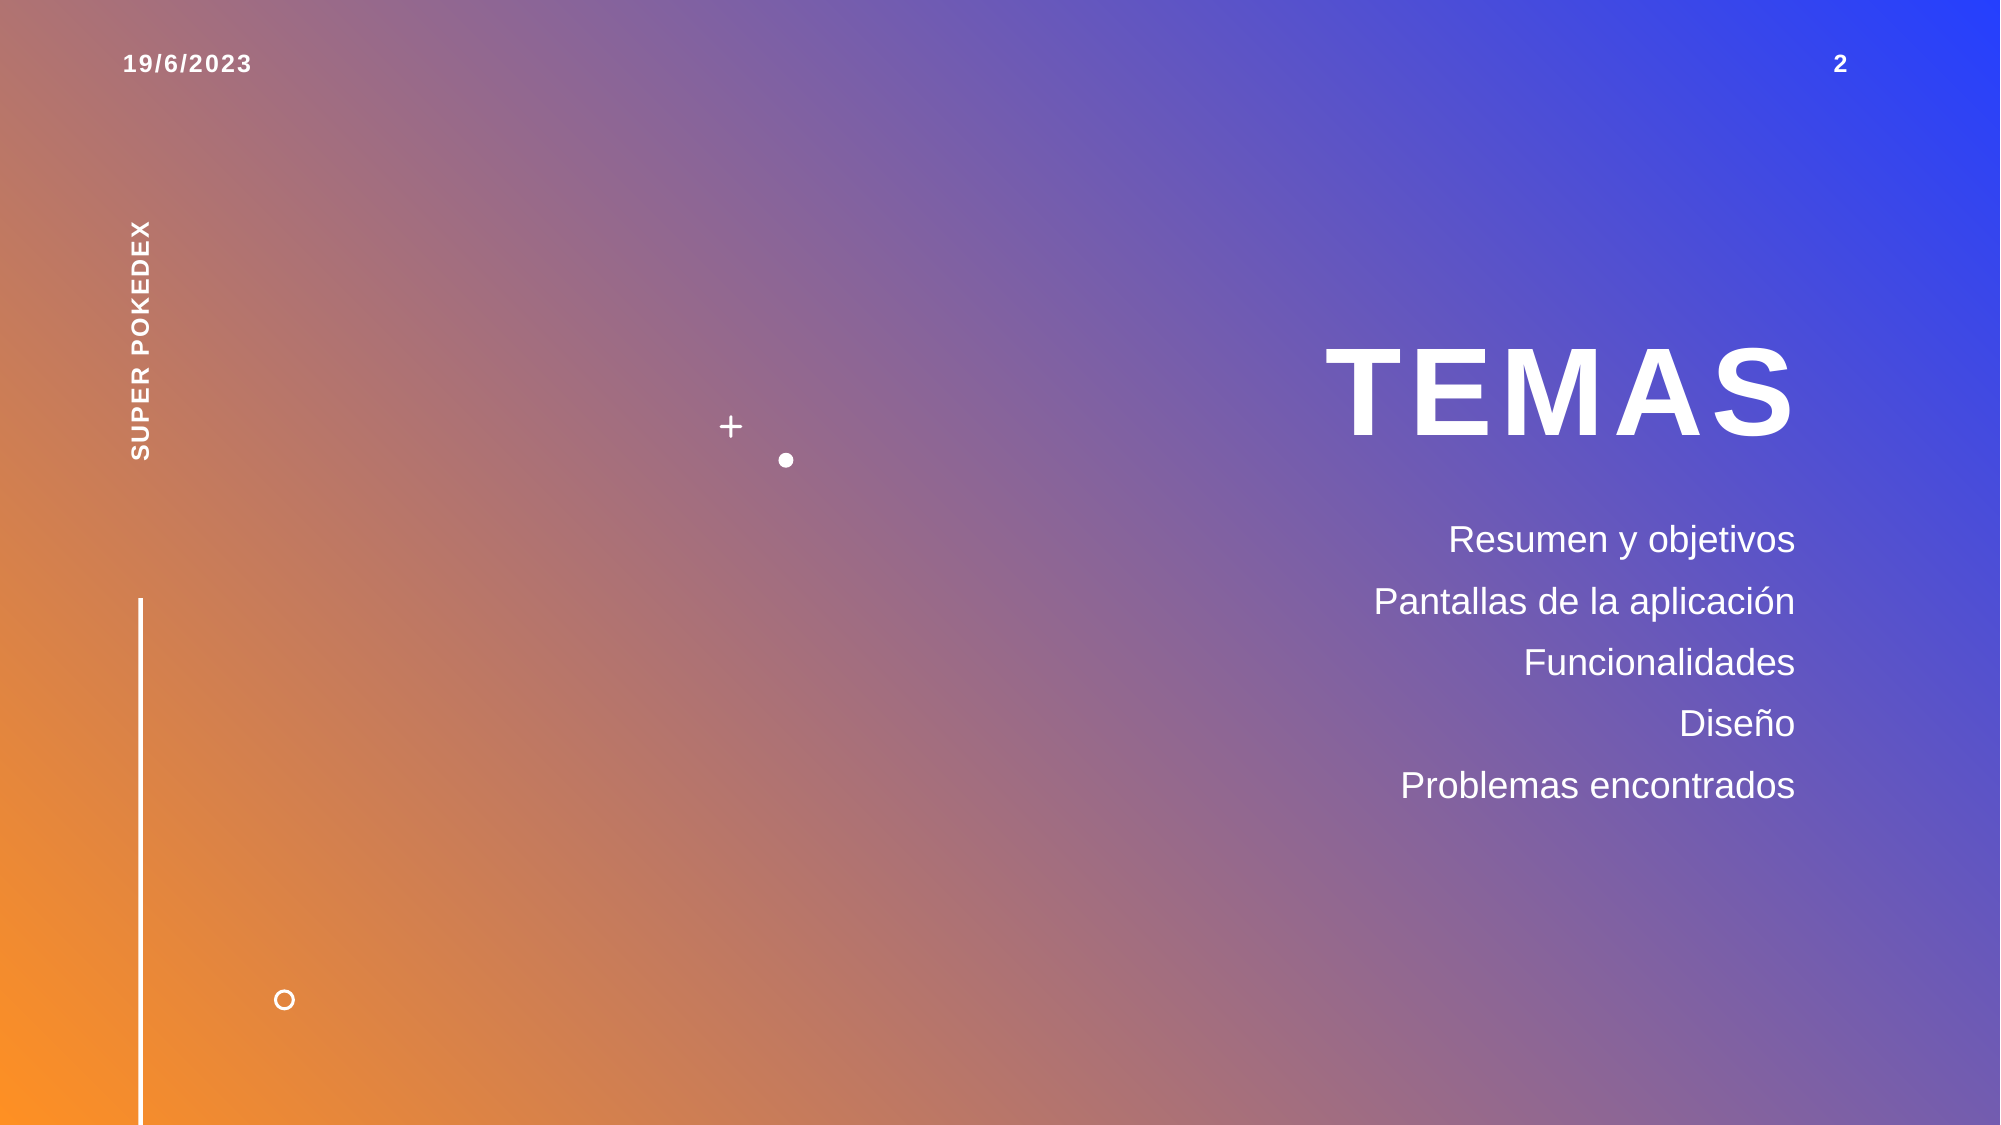

19/6/2023
2
# TEMAS
SUPER POKEDEX
Resumen y objetivos
Pantallas de la aplicación
Funcionalidades
Diseño
Problemas encontrados